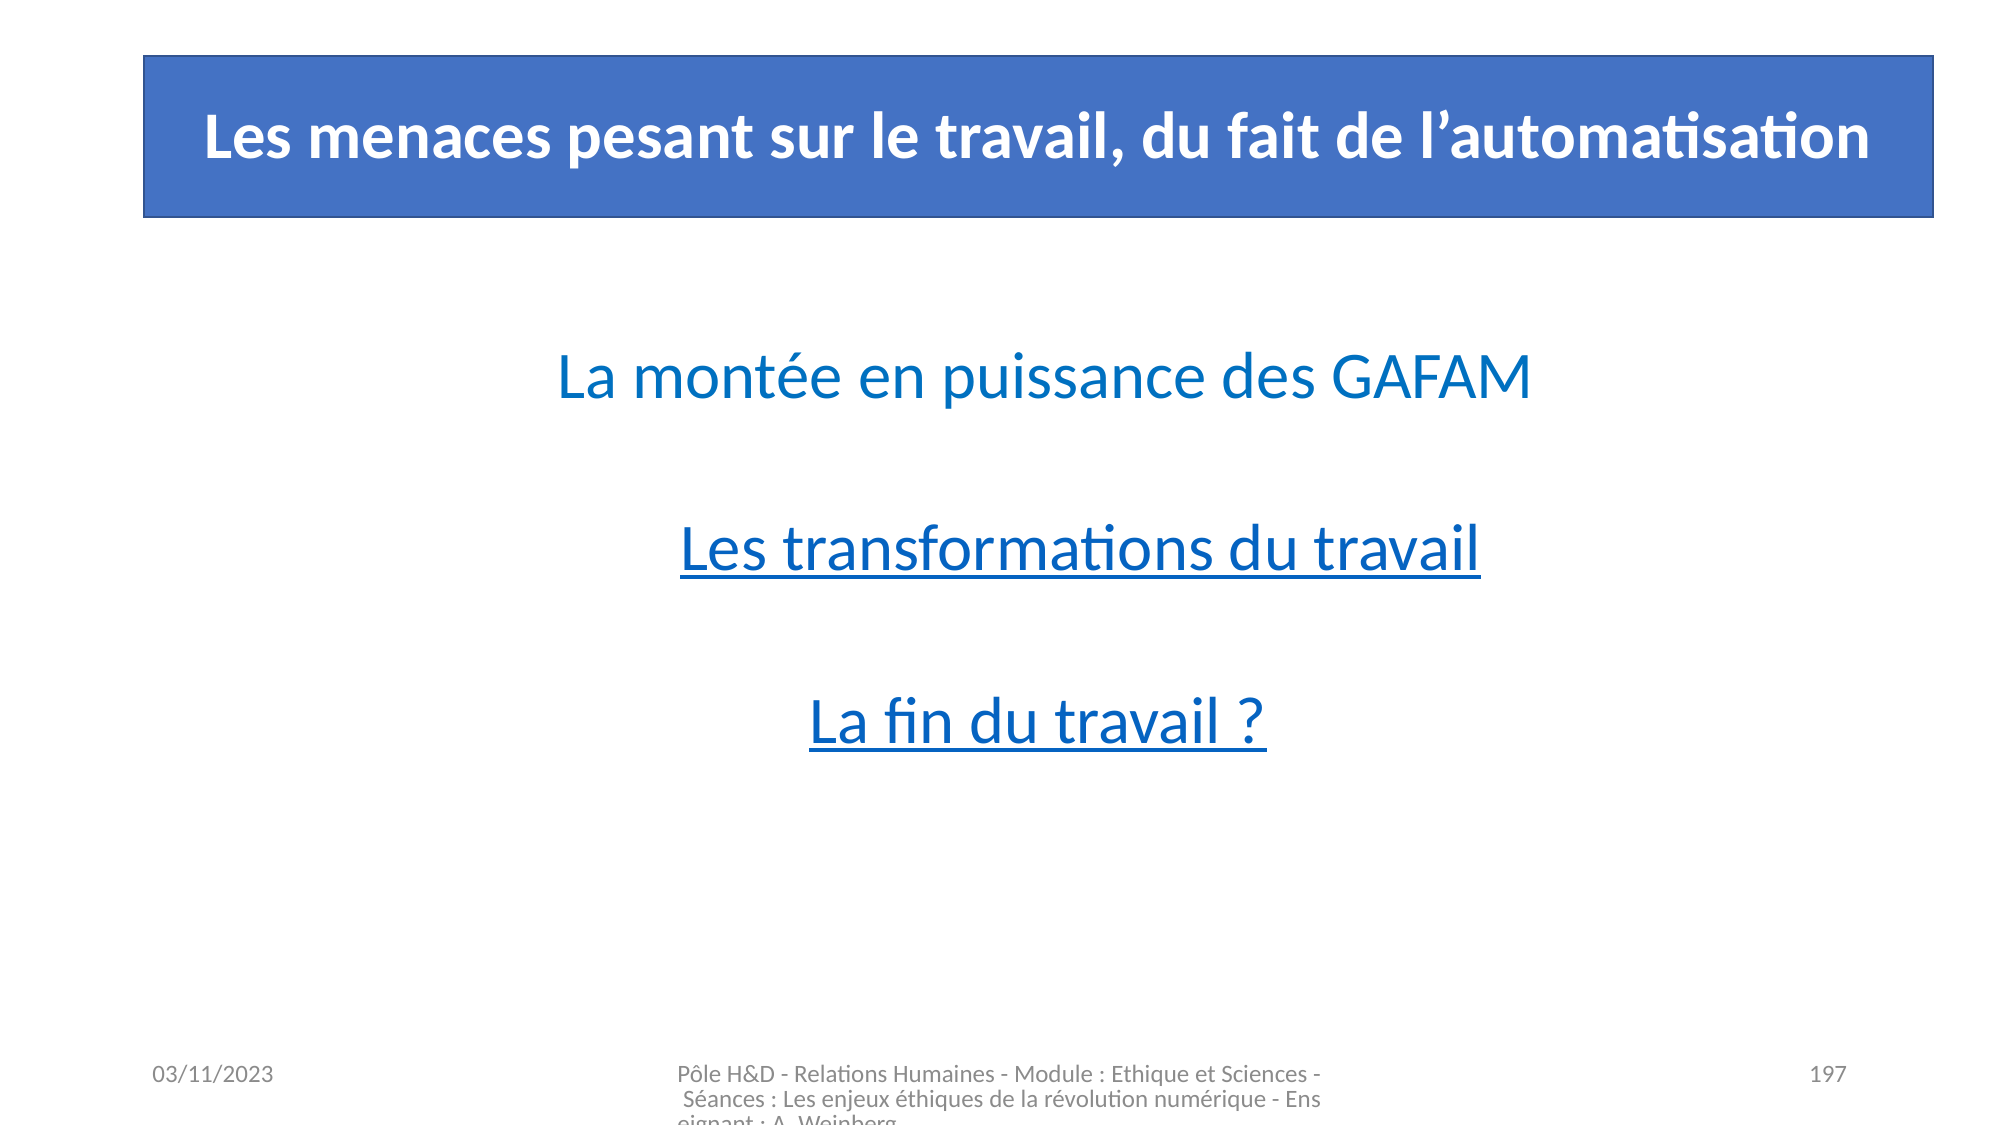

Les menaces pesant sur le travail, du fait de l’automatisation
	La montée en puissance des GAFAM
Les transformations du travail
La fin du travail ?
03/11/2023
Pôle H&D - Relations Humaines - Module : Ethique et Sciences - Séances : Les enjeux éthiques de la révolution numérique - Enseignant : A. Weinberg
197